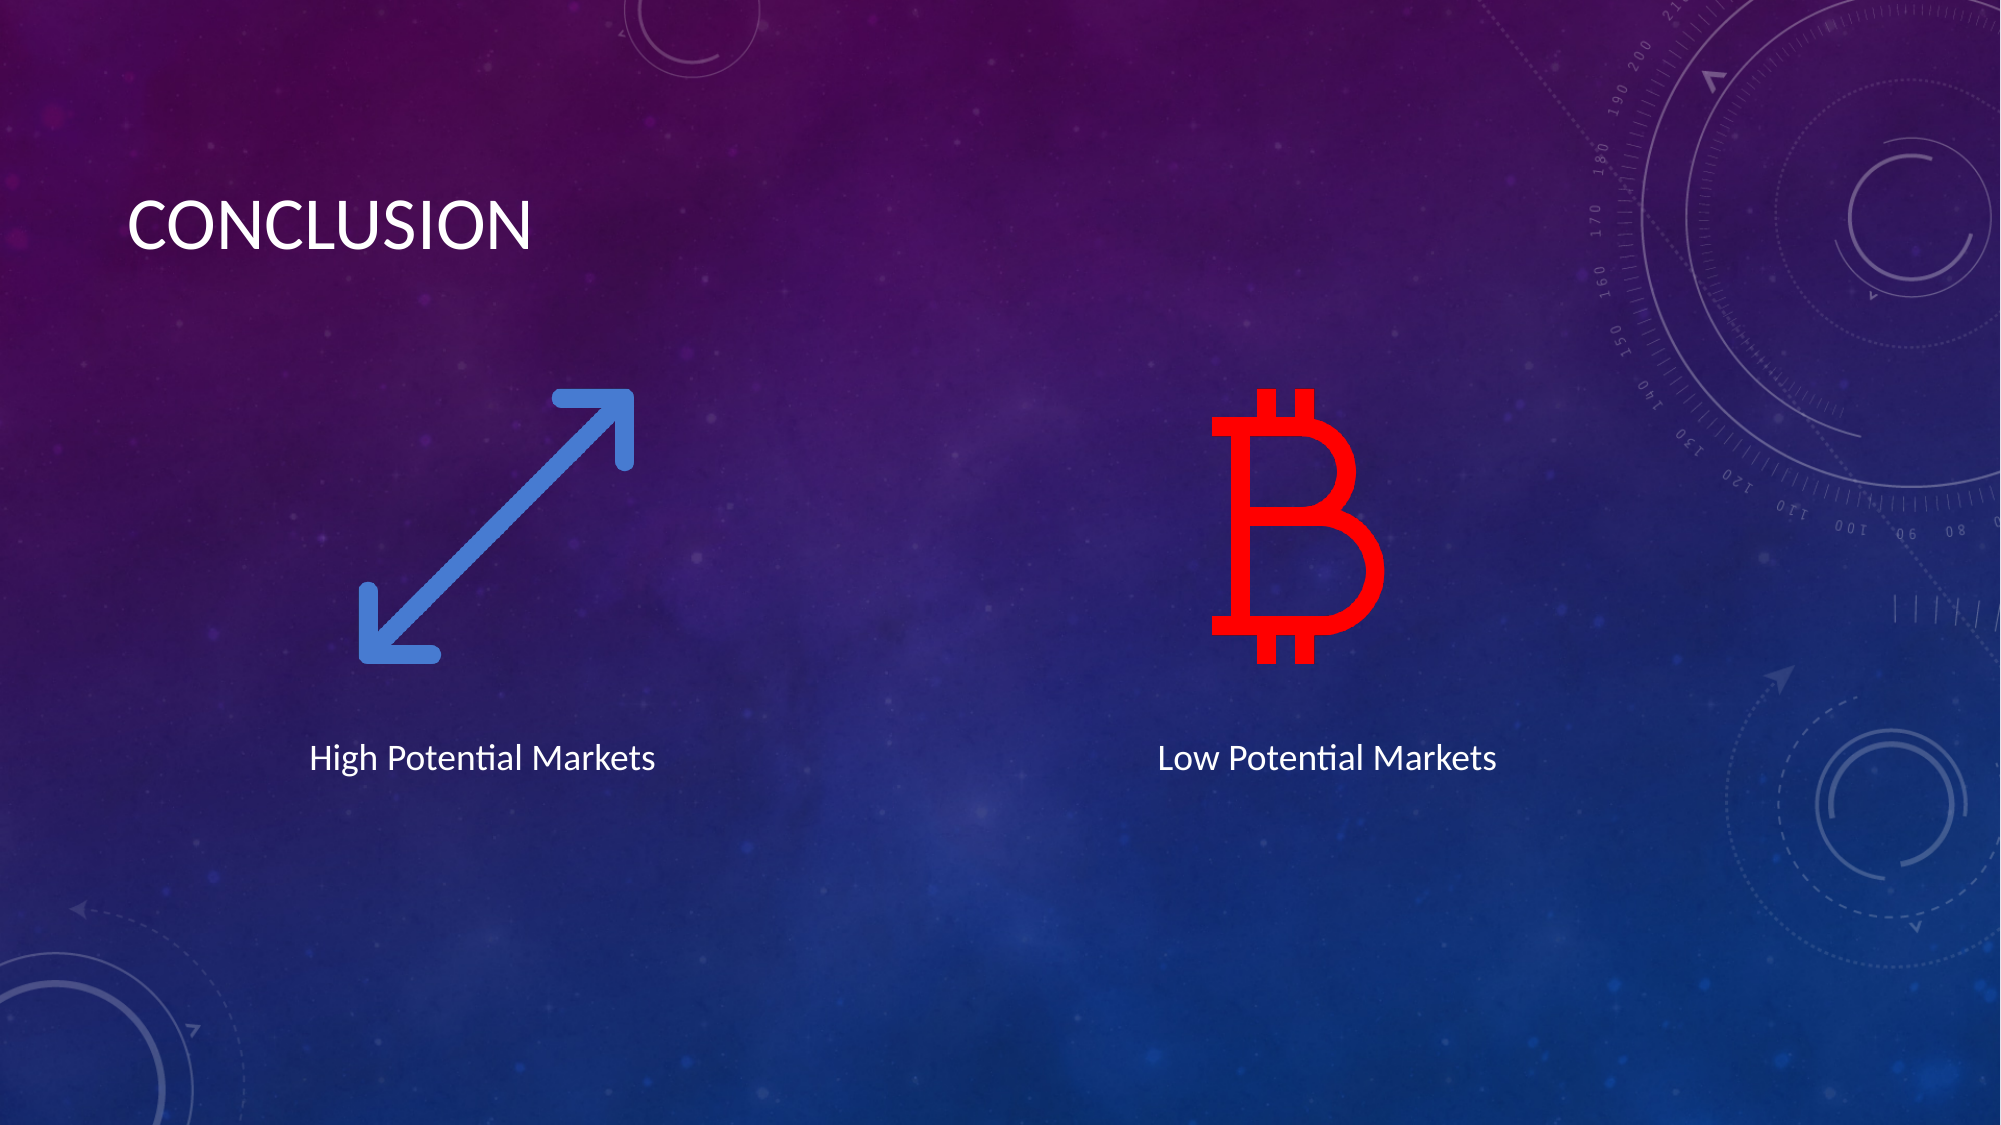

# Conclusion

High Potential Markets
Low Potential Markets